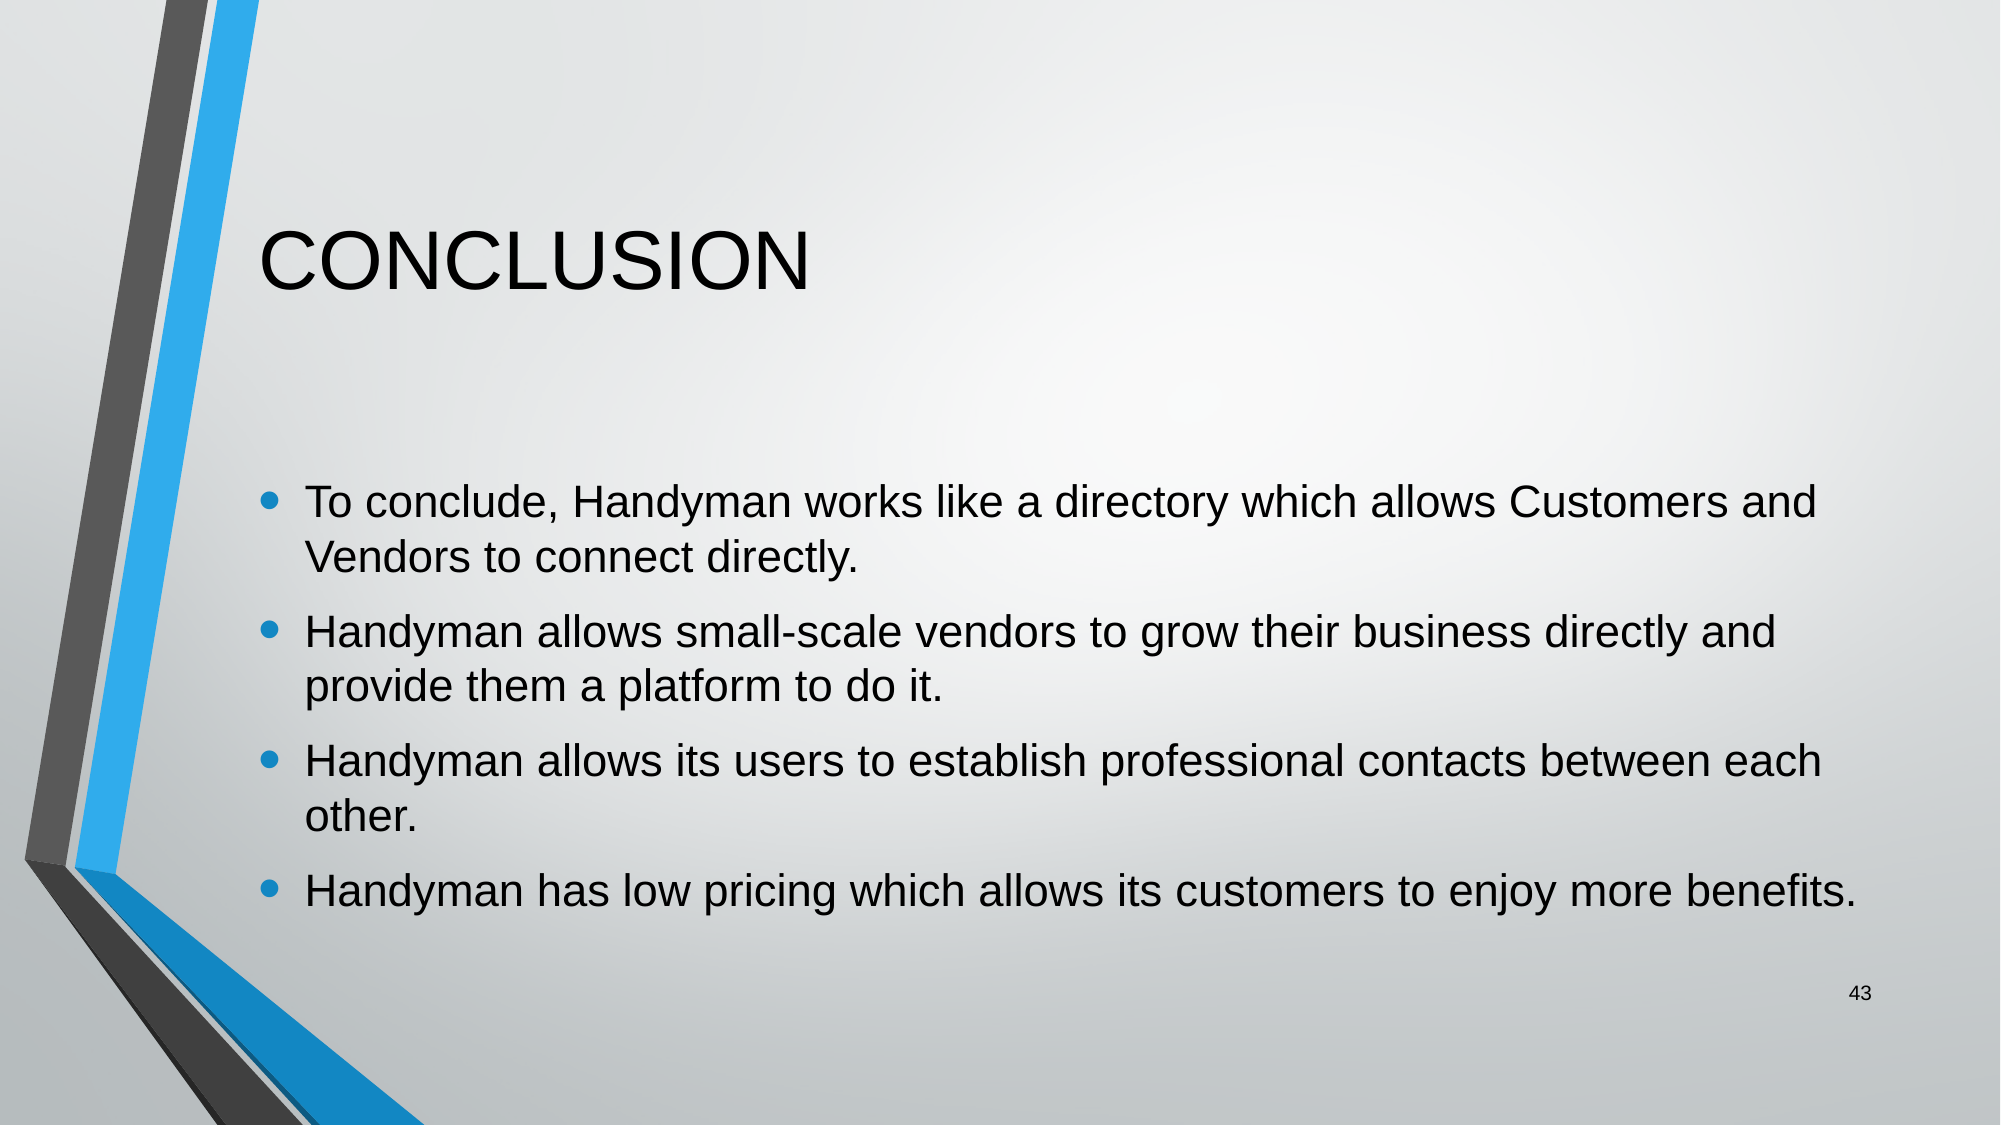

# CONCLUSION
To conclude, Handyman works like a directory which allows Customers and Vendors to connect directly.
Handyman allows small-scale vendors to grow their business directly and provide them a platform to do it.
Handyman allows its users to establish professional contacts between each other.
Handyman has low pricing which allows its customers to enjoy more benefits.
43